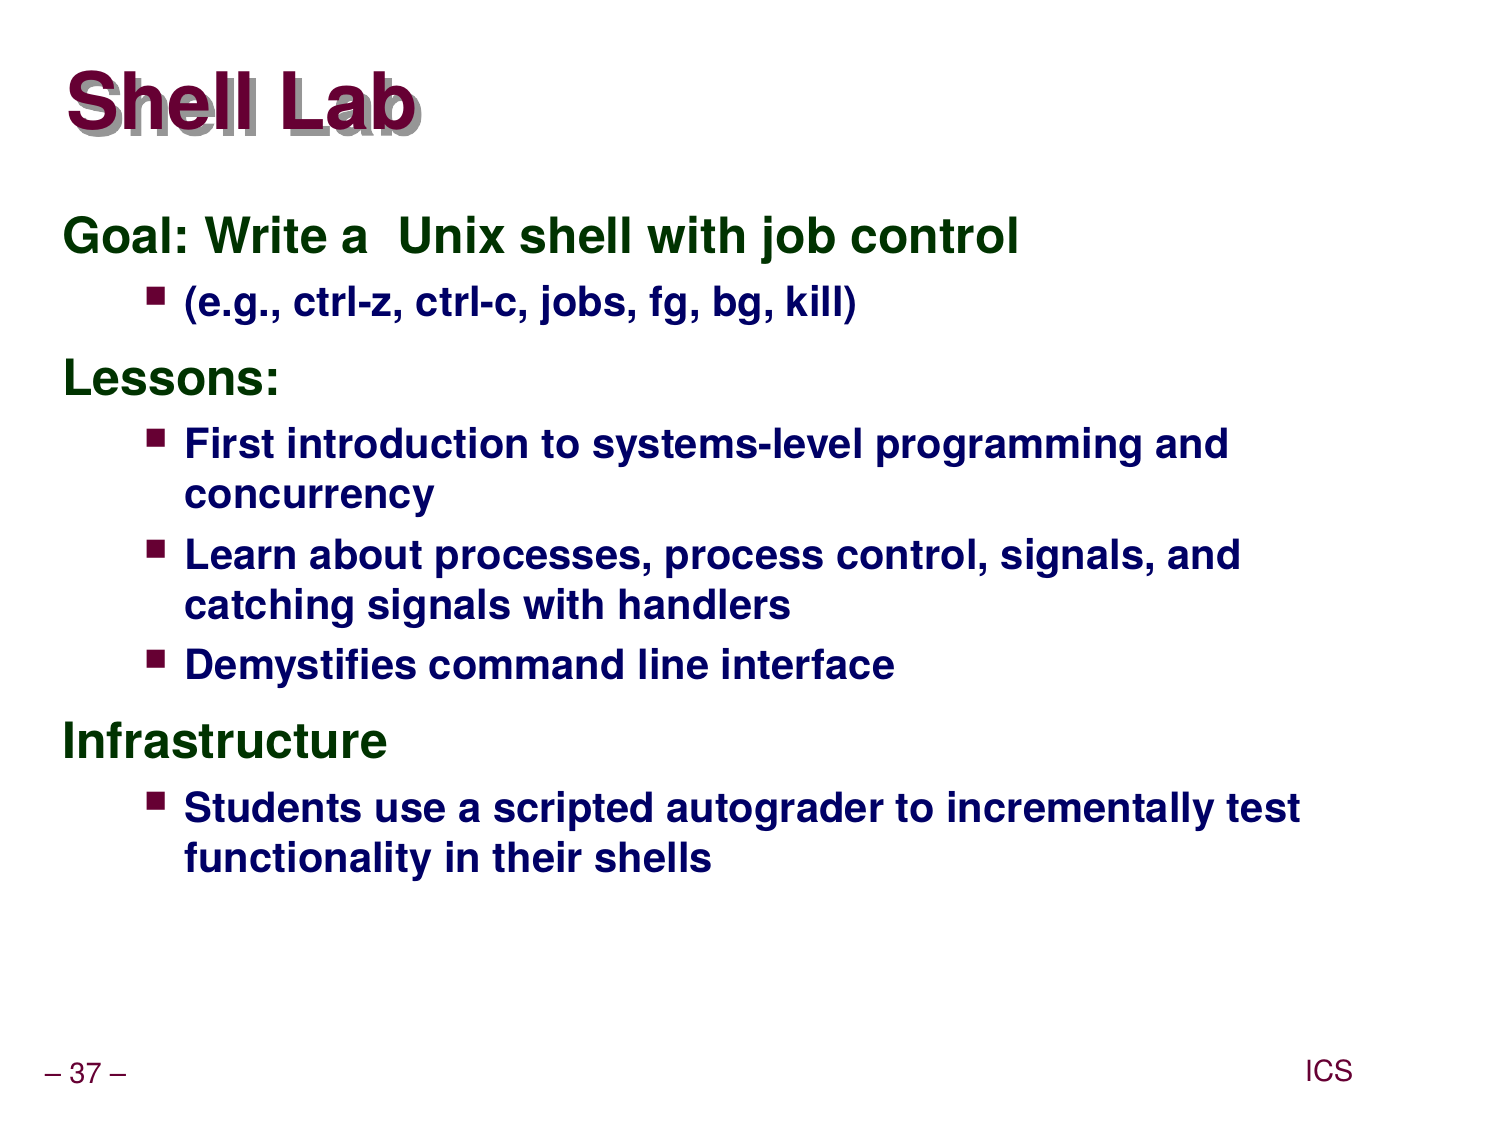

# Shell Lab
Goal: Write a  Unix shell with job control
(e.g., ctrl-z, ctrl-c, jobs, fg, bg, kill)
Lessons:
First introduction to systems-level programming and concurrency
Learn about processes, process control, signals, and catching signals with handlers
Demystifies command line interface
Infrastructure
Students use a scripted autograder to incrementally test functionality in their shells